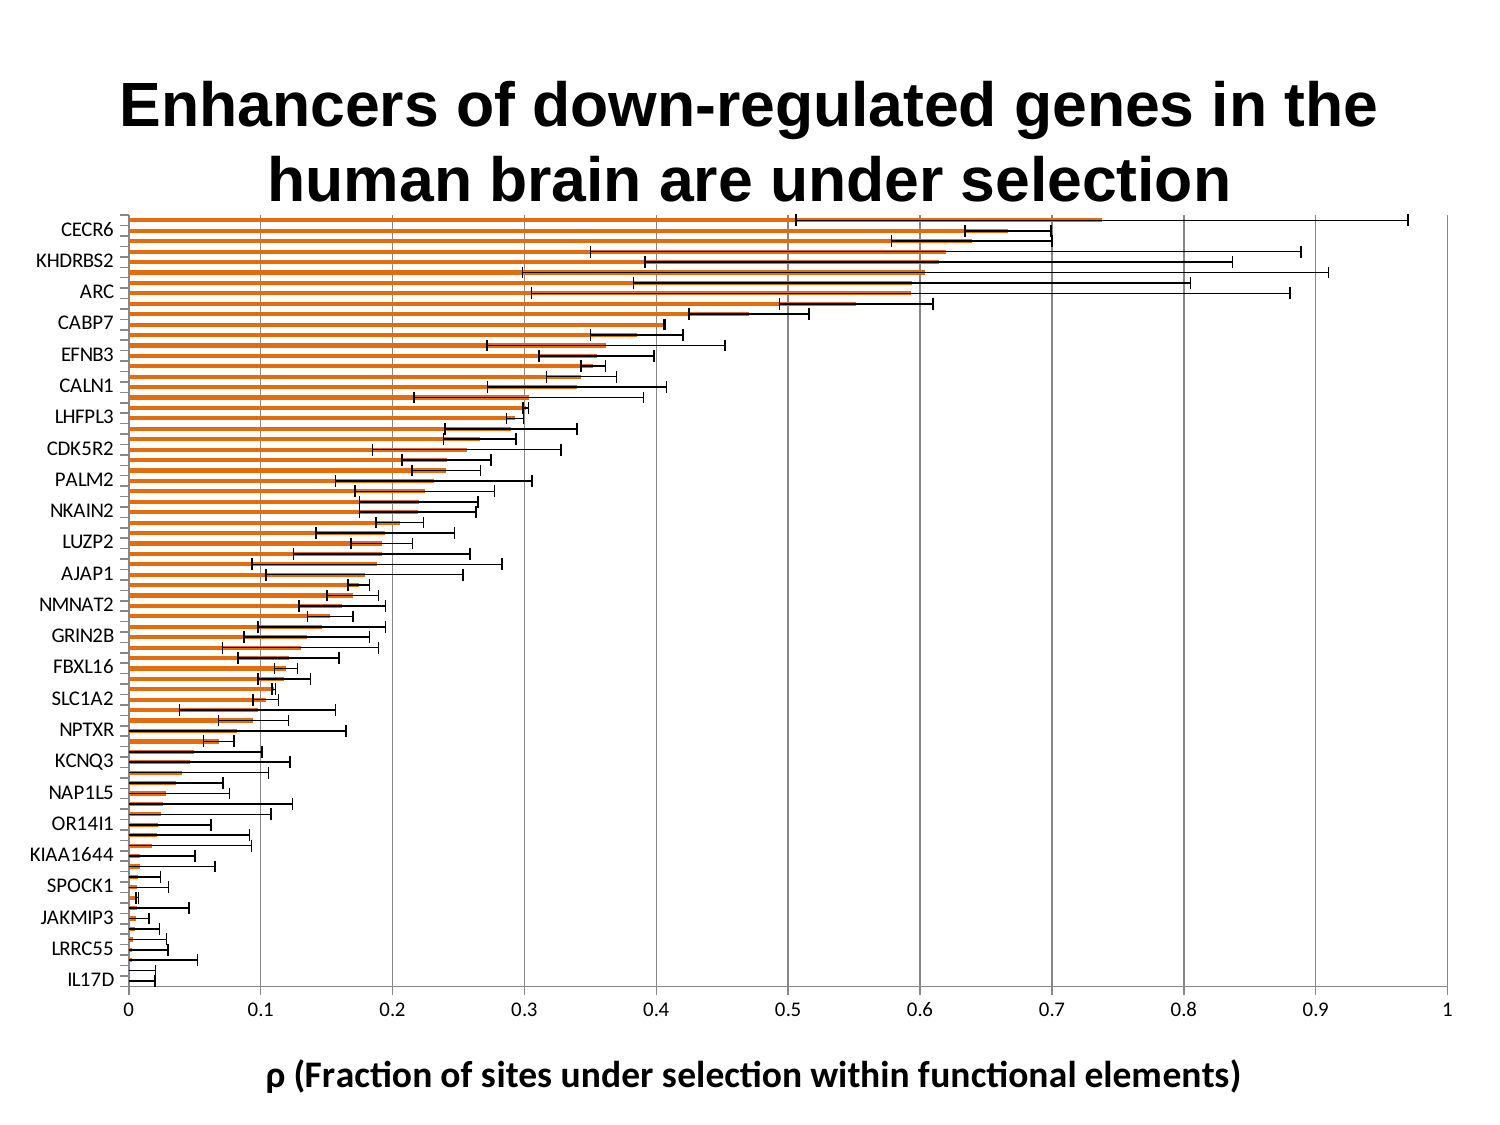

# Enhancers of down-regulated genes in the human brain are under selection

### Chart

| Category |  |
|---|---|
| IL17D | 0.000526 |
| GPR123 | 0.000777 |
| XKR4 | 0.002652 |
| LRRC55 | 0.002746 |
| KCNJ6 | 0.003042 |
| SPRN | 0.004995 |
| JAKMIP3 | 0.005801 |
| NECAB1 | 0.006235 |
| RIMKLA | 0.006279 |
| SPOCK1 | 0.006534 |
| PURG | 0.006868 |
| KCTD16 | 0.008483 |
| KIAA1644 | 0.008571 |
| ADCY1 | 0.017799 |
| ATOH7 | 0.021431 |
| OR14I1 | 0.02181 |
| FAM19A1 | 0.024709 |
| SBK1 | 0.025602 |
| NAP1L5 | 0.027896 |
| LHFPL5 | 0.035381 |
| RTN4RL2 | 0.040678 |
| KCNQ3 | 0.04675 |
| SH2D5 | 0.049129 |
| CNGB1 | 0.0682 |
| NPTXR | 0.082147 |
| DLGAP2 | 0.094491 |
| KCNA1 | 0.097706 |
| SLC1A2 | 0.103764 |
| B3GAT1 | 0.109988 |
| C1orf61 | 0.117822 |
| FBXL16 | 0.119187 |
| PACSIN1 | 0.121119 |
| OSTN | 0.130178 |
| GRIN2B | 0.134939 |
| SHISA9 | 0.146413 |
| YPEL4 | 0.152732 |
| NMNAT2 | 0.161853 |
| KCTD8 | 0.16967 |
| KCNJ9 | 0.174341 |
| AJAP1 | 0.178795 |
| CACNG8 | 0.188171 |
| PMP2 | 0.191663 |
| LUZP2 | 0.191816 |
| LSAMP | 0.194459 |
| CACNG3 | 0.205552 |
| NKAIN2 | 0.219114 |
| SYT7 | 0.219787 |
| C1orf95 | 0.224445 |
| PALM2 | 0.231208 |
| PRR18 | 0.240813 |
| TUBB3 | 0.240962 |
| CDK5R2 | 0.256254 |
| CPLX2 | 0.266095 |
| CDK5R1 | 0.289758 |
| LHFPL3 | 0.292831 |
| GALNT9 | 0.300838 |
| FUT9 | 0.303239 |
| CALN1 | 0.339837 |
| OPCML | 0.343174 |
| EIF4E1B | 0.352242 |
| EFNB3 | 0.354717 |
| GNG4 | 0.361791 |
| CAMK2N2 | 0.385243 |
| CABP7 | 0.40601 |
| CAMK2A | 0.470127 |
| TNR | 0.551752 |
| ARC | 0.592937 |
| ATP1A3 | 0.593809 |
| XKR7 | 0.604108 |
| KHDRBS2 | 0.614307 |
| KCNK12 | 0.619619 |
| LIX1 | 0.639106 |
| CECR6 | 0.666753 |
| SERP2 | 0.738007 |